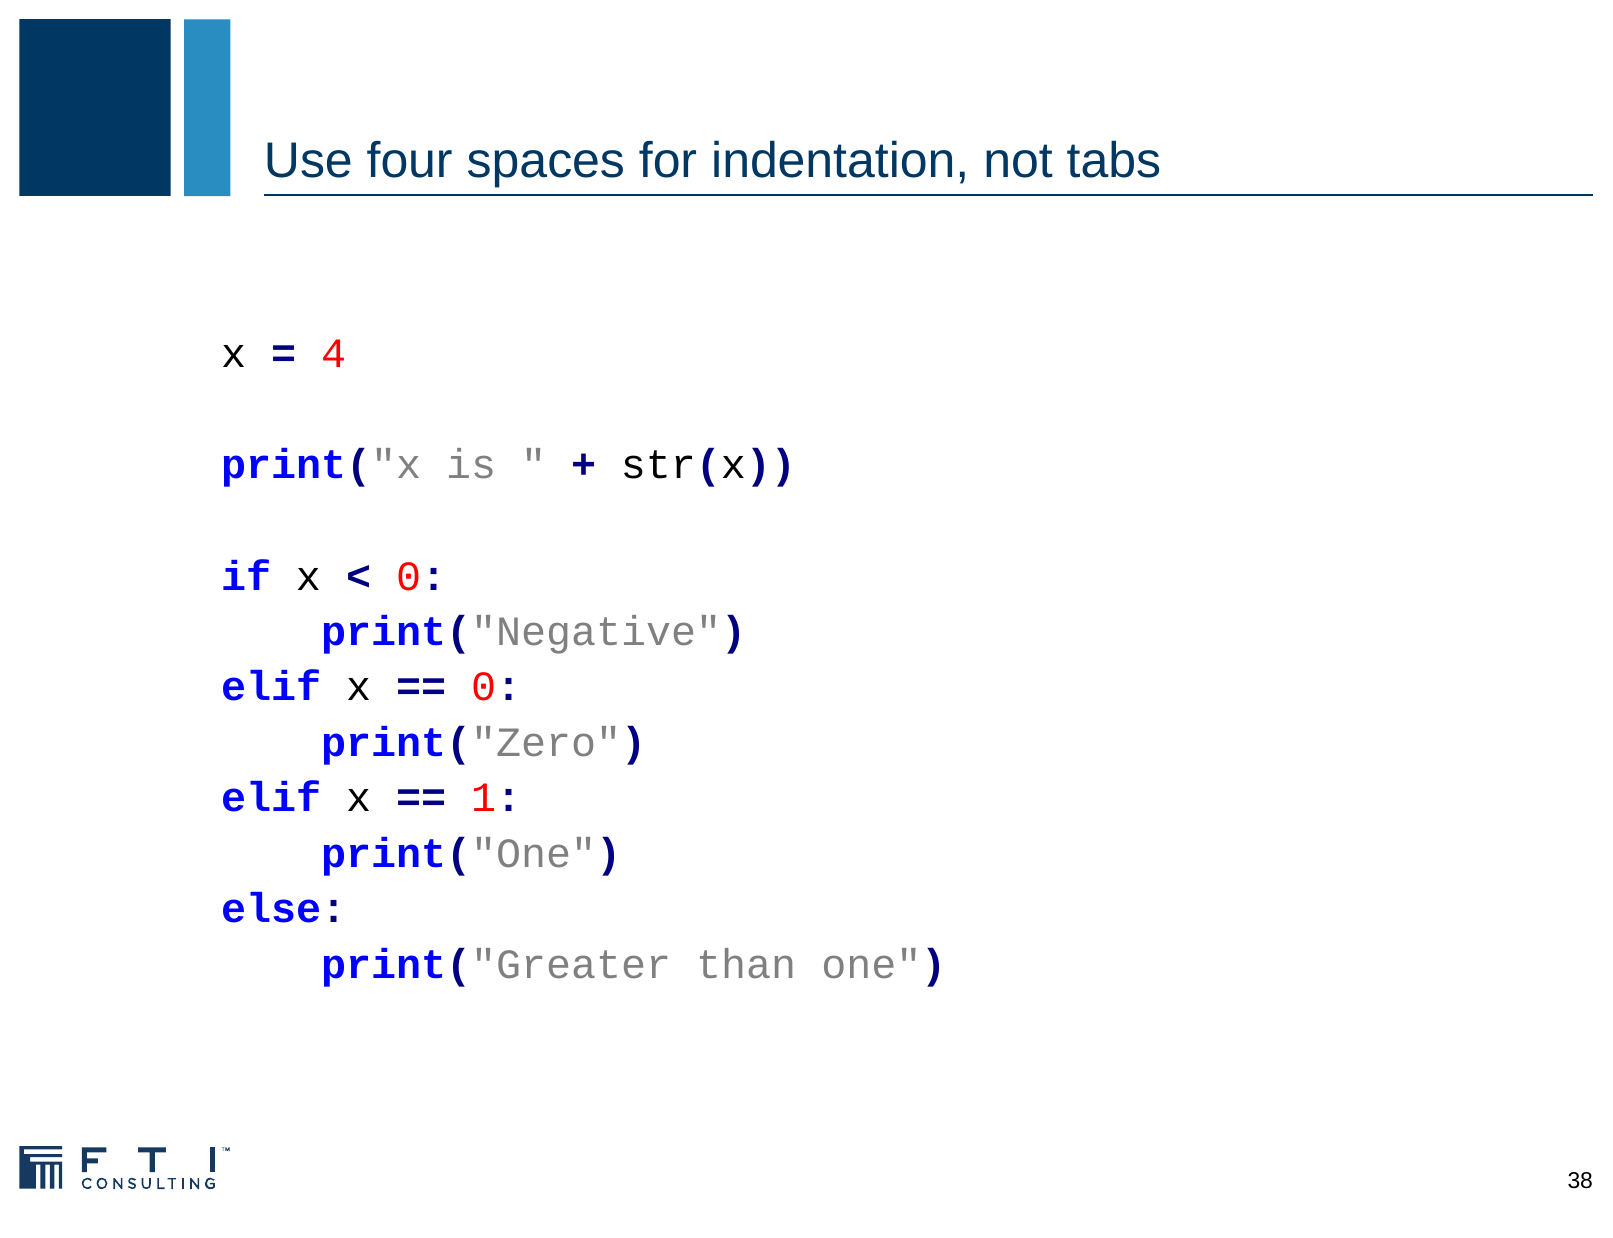

# Use four spaces for indentation, not tabs
x = 4

print("x is " + str(x))

if x < 0:
    print("Negative")
elif x == 0:
    print("Zero")
elif x == 1:
    print("One")
else:
    print("Greater than one")
38